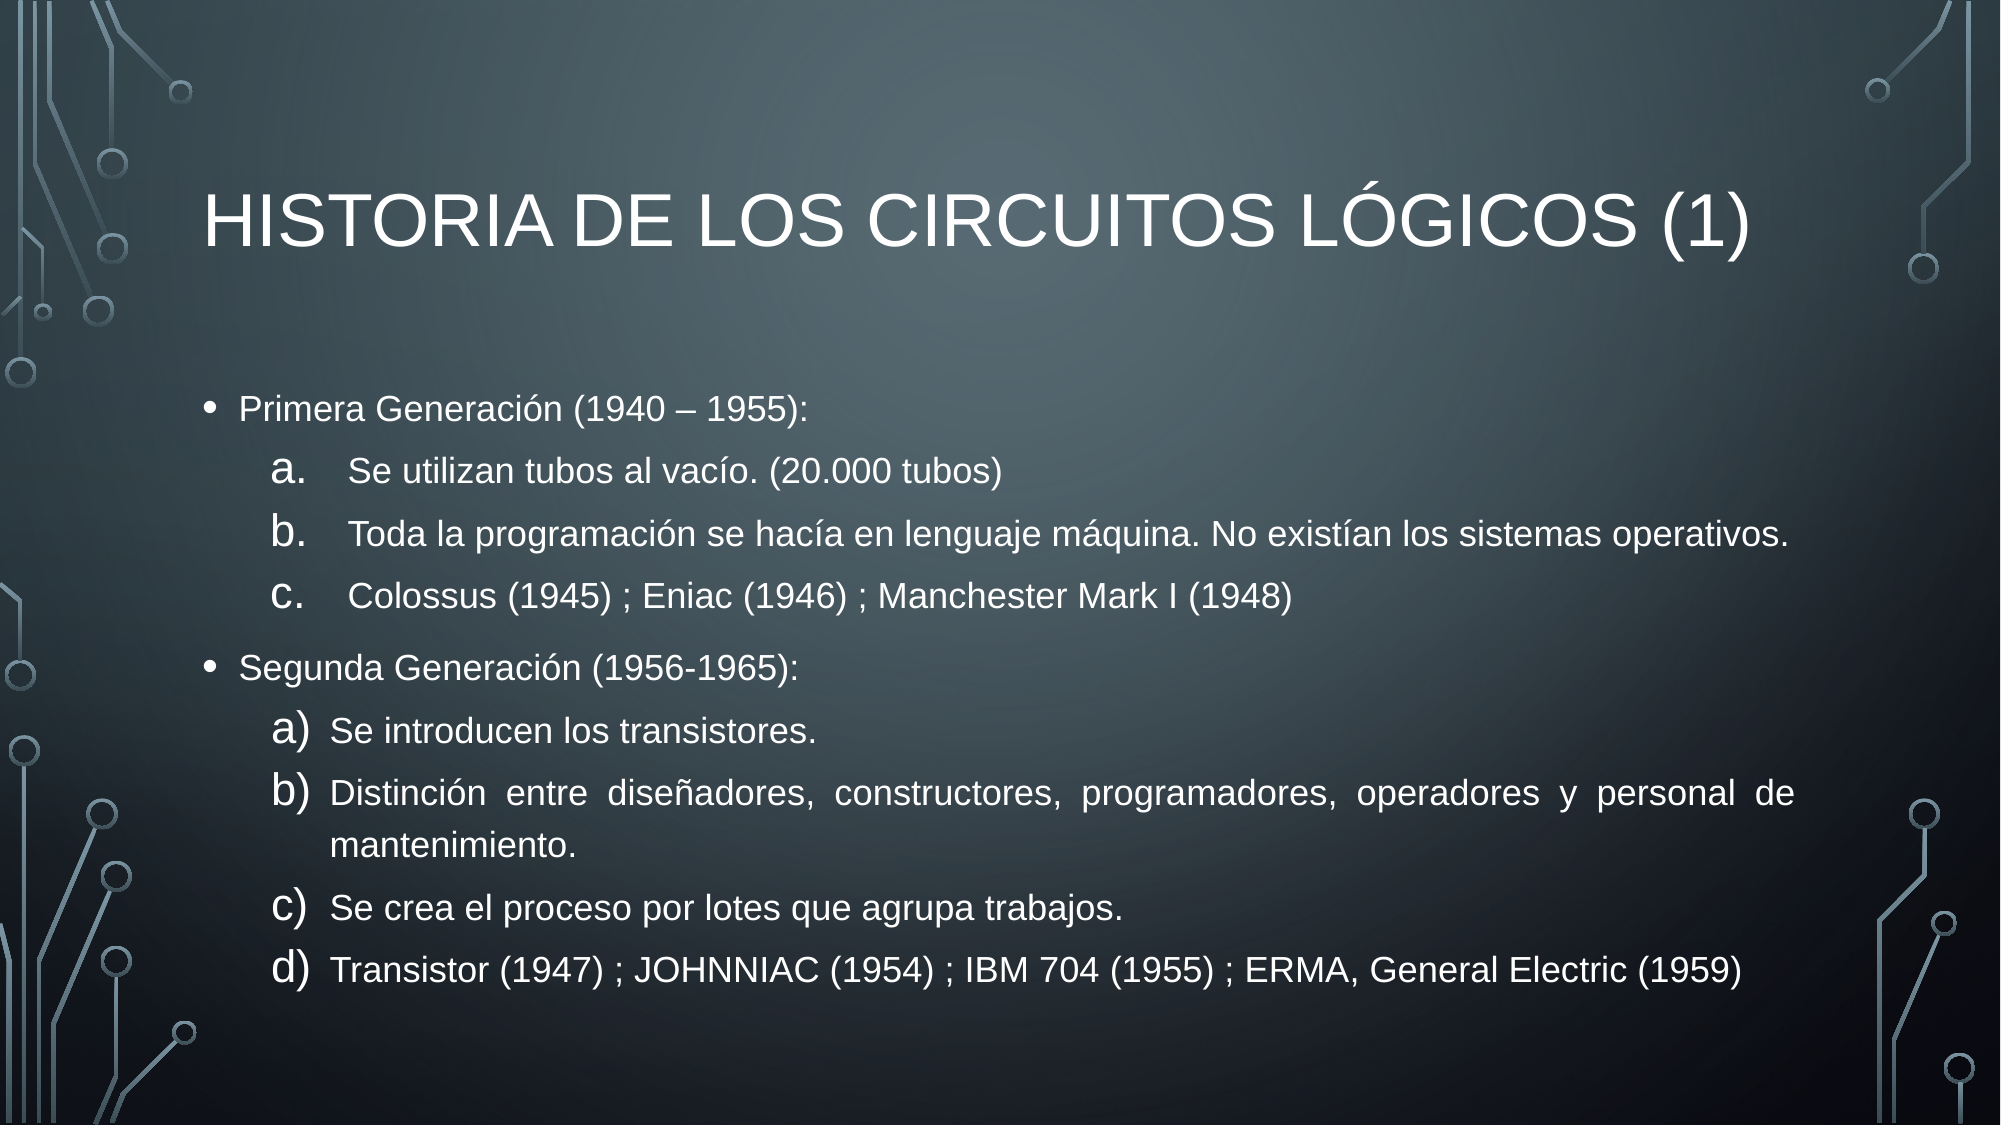

# Historia de los circuitos lógicos (1)
Primera Generación (1940 – 1955):
Se utilizan tubos al vacío. (20.000 tubos)
Toda la programación se hacía en lenguaje máquina. No existían los sistemas operativos.
Colossus (1945) ; Eniac (1946) ; Manchester Mark I (1948)
Segunda Generación (1956-1965):
Se introducen los transistores.
Distinción entre diseñadores, constructores, programadores, operadores y personal de mantenimiento.
Se crea el proceso por lotes que agrupa trabajos.
Transistor (1947) ; JOHNNIAC (1954) ; IBM 704 (1955) ; ERMA, General Electric (1959)